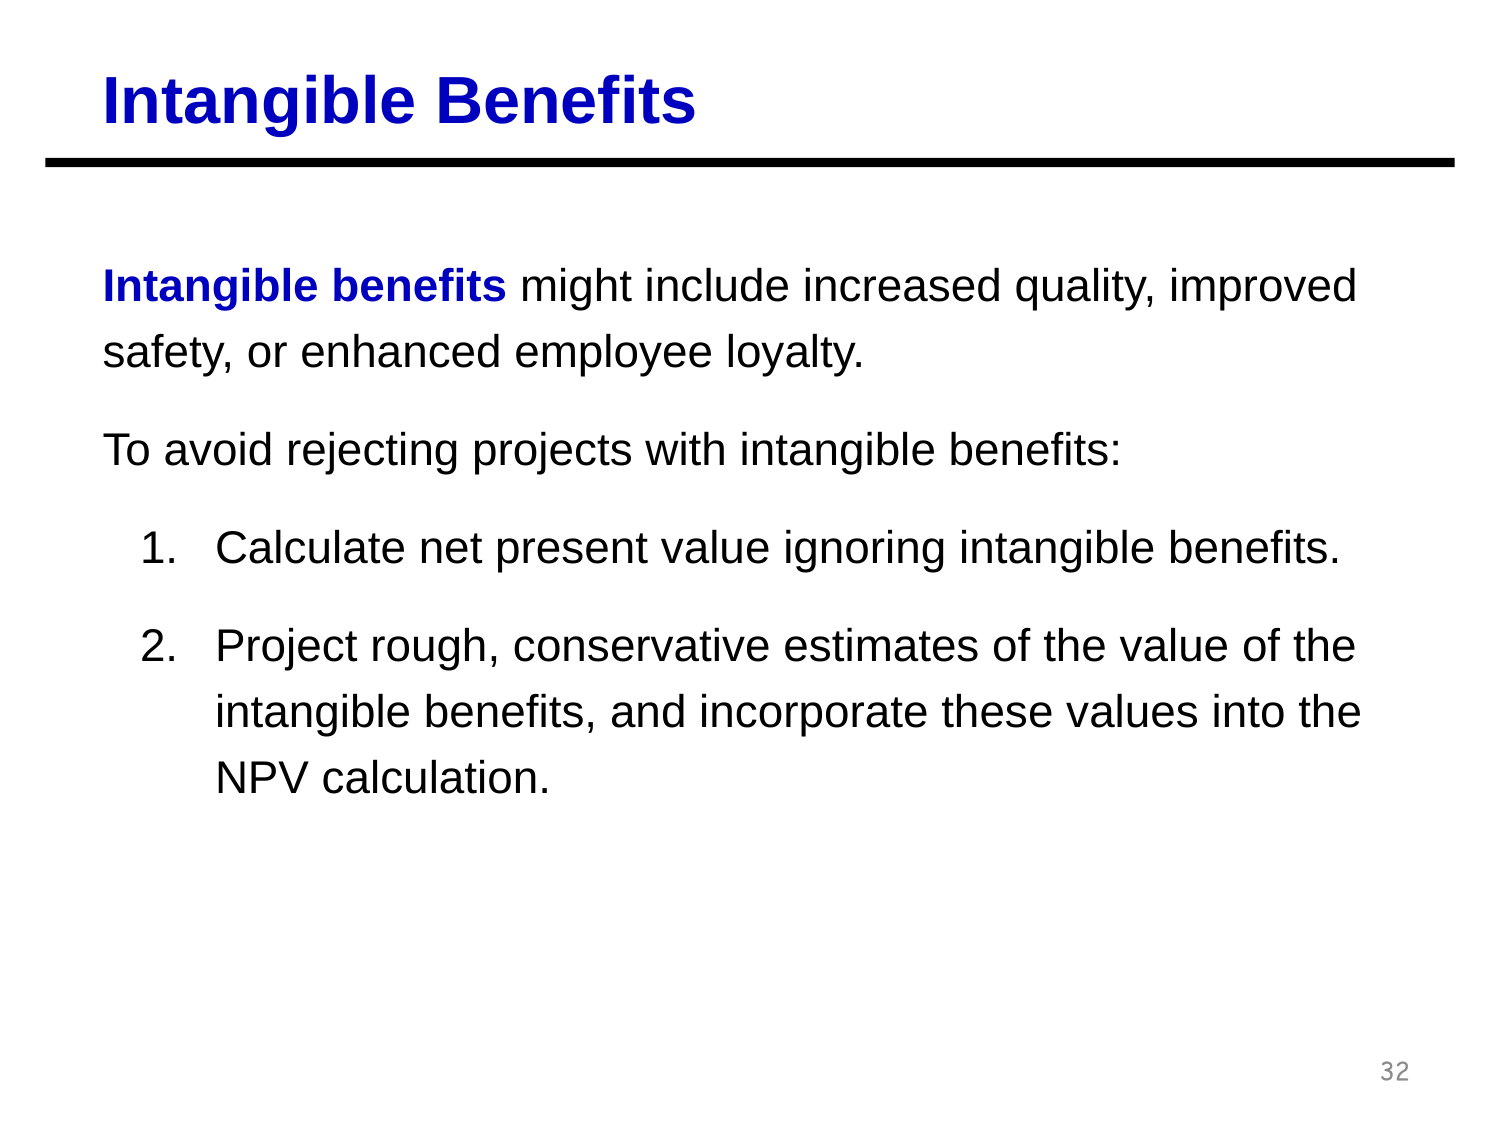

Intangible Benefits

Intangible benefits might include increased quality, improved safety, or enhanced employee loyalty.
To avoid rejecting projects with intangible benefits:
Calculate net present value ignoring intangible benefits.
Project rough, conservative estimates of the value of the intangible benefits, and incorporate these values into the NPV calculation.
32